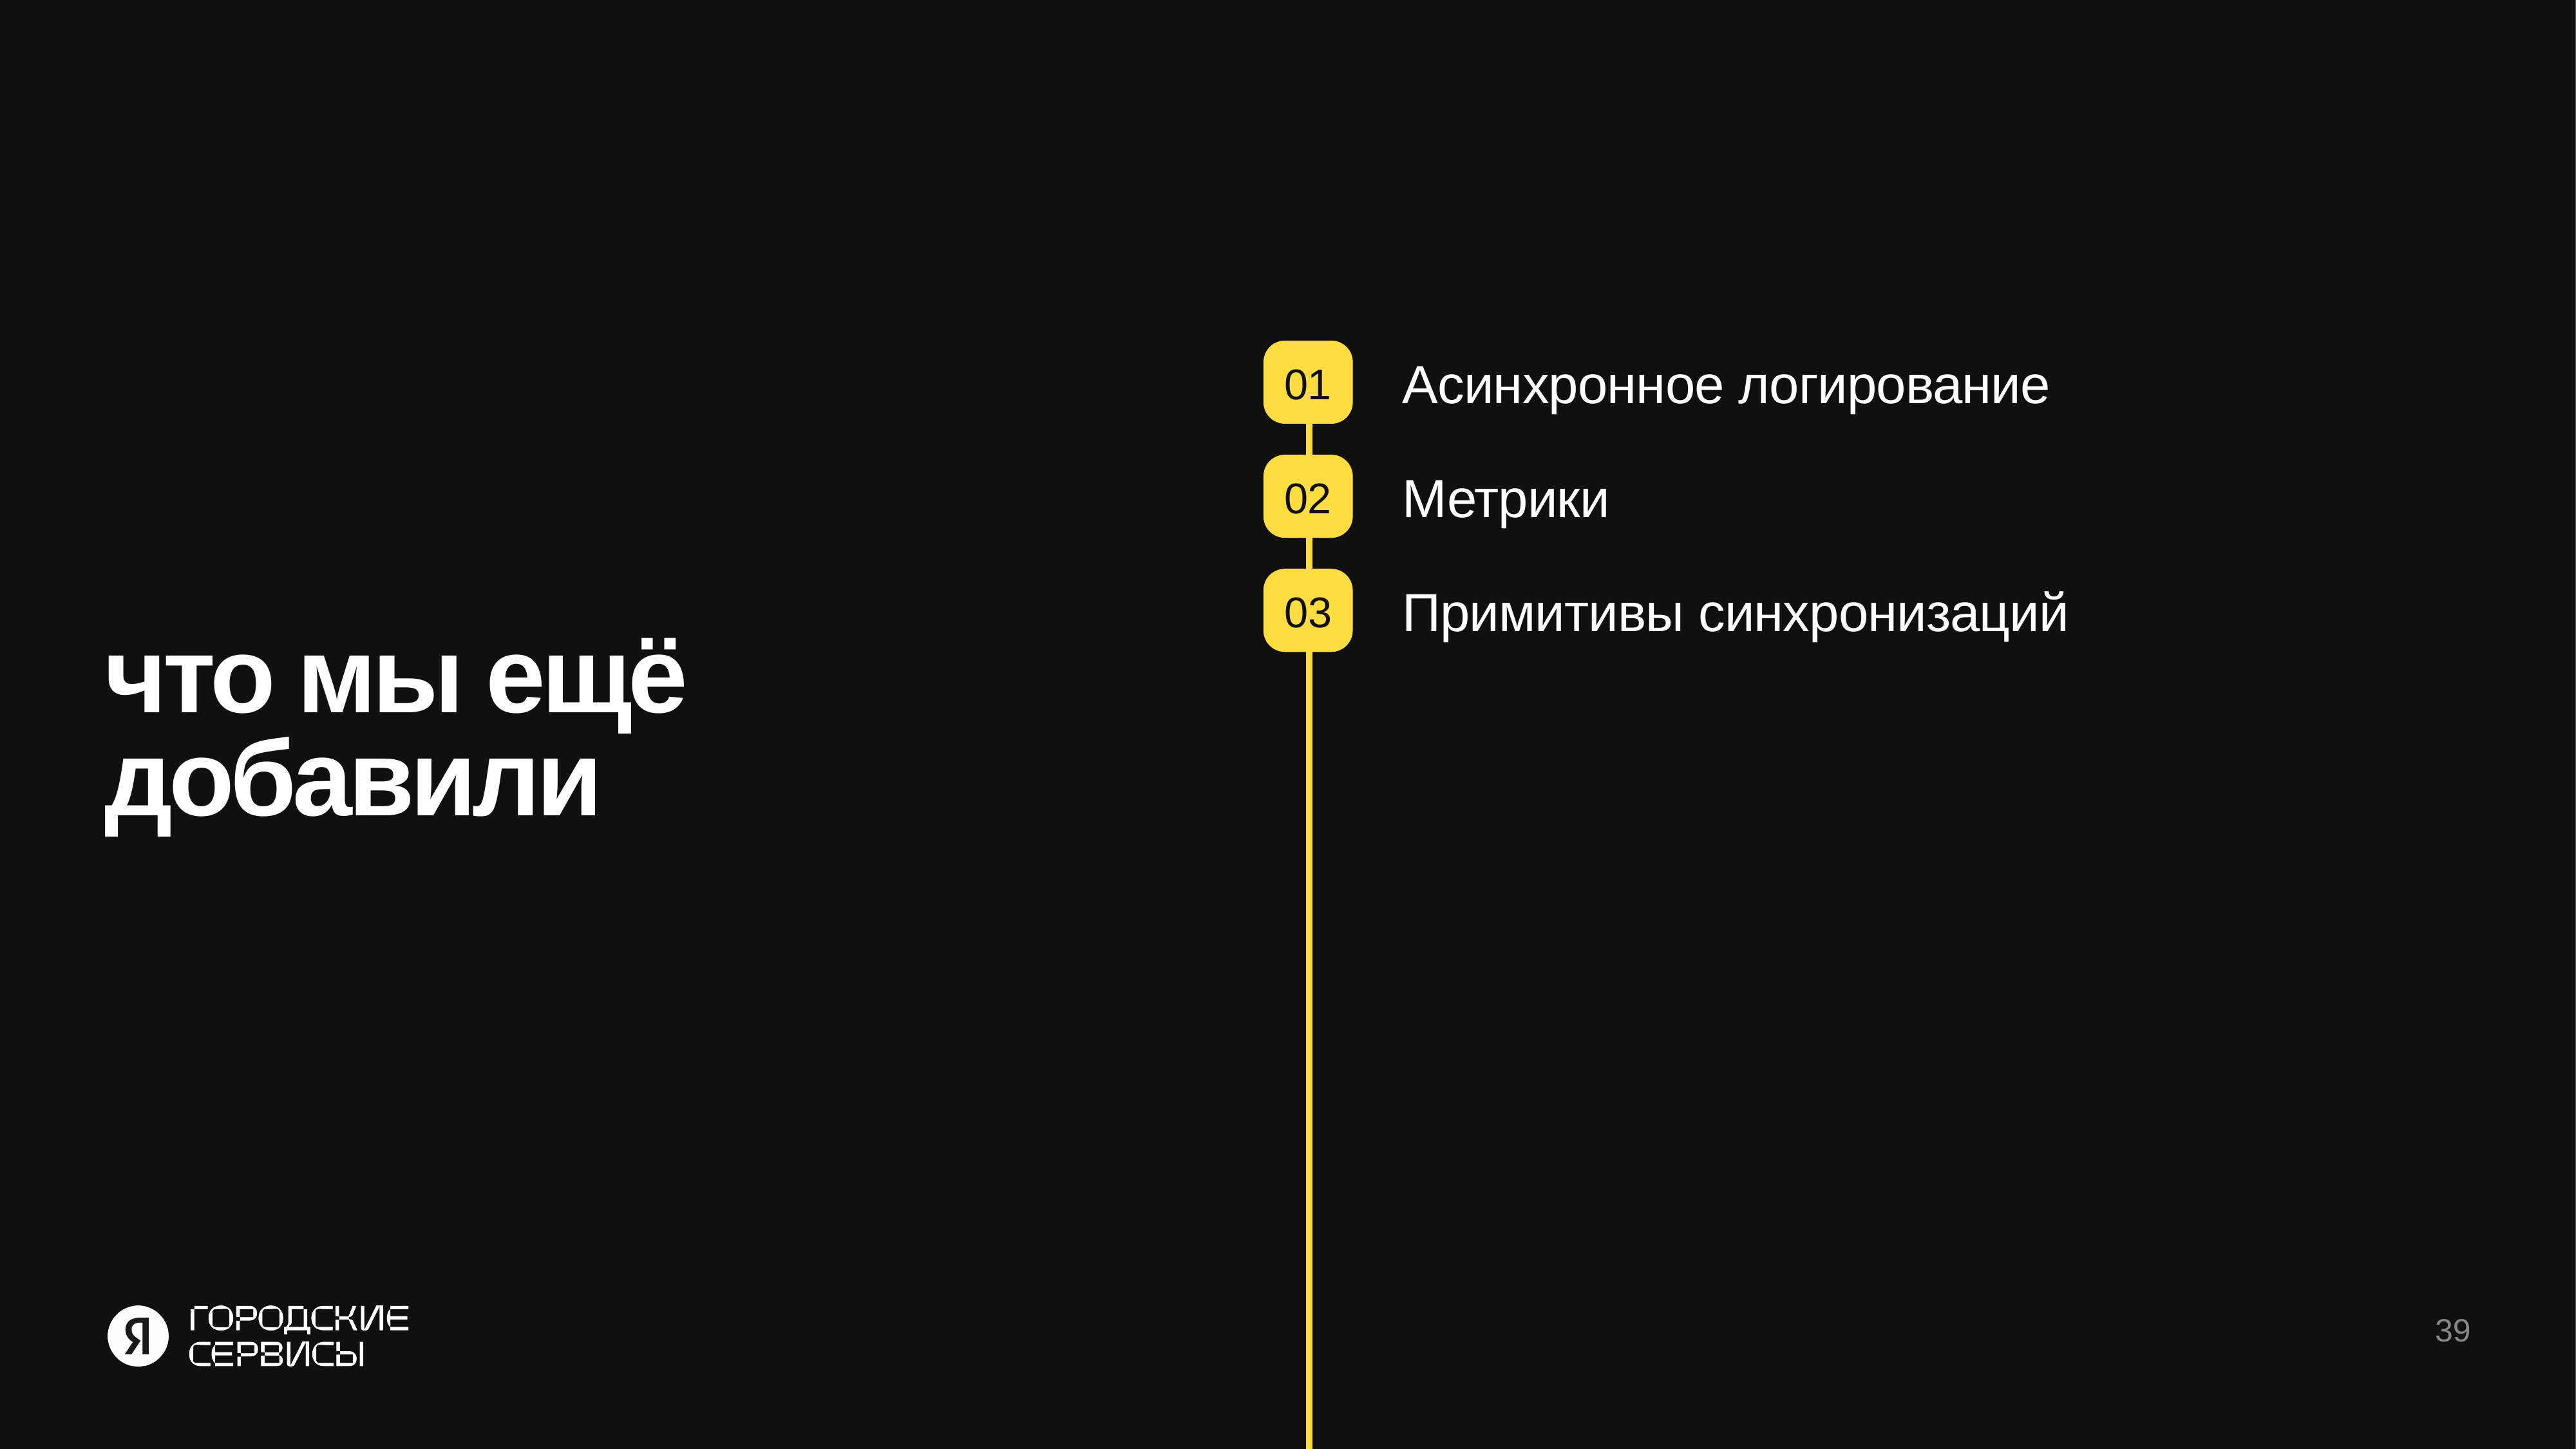

01
Асинхронное логирование
02
Метрики
03
Примитивы синхронизаций
# что мы ещё добавили
39